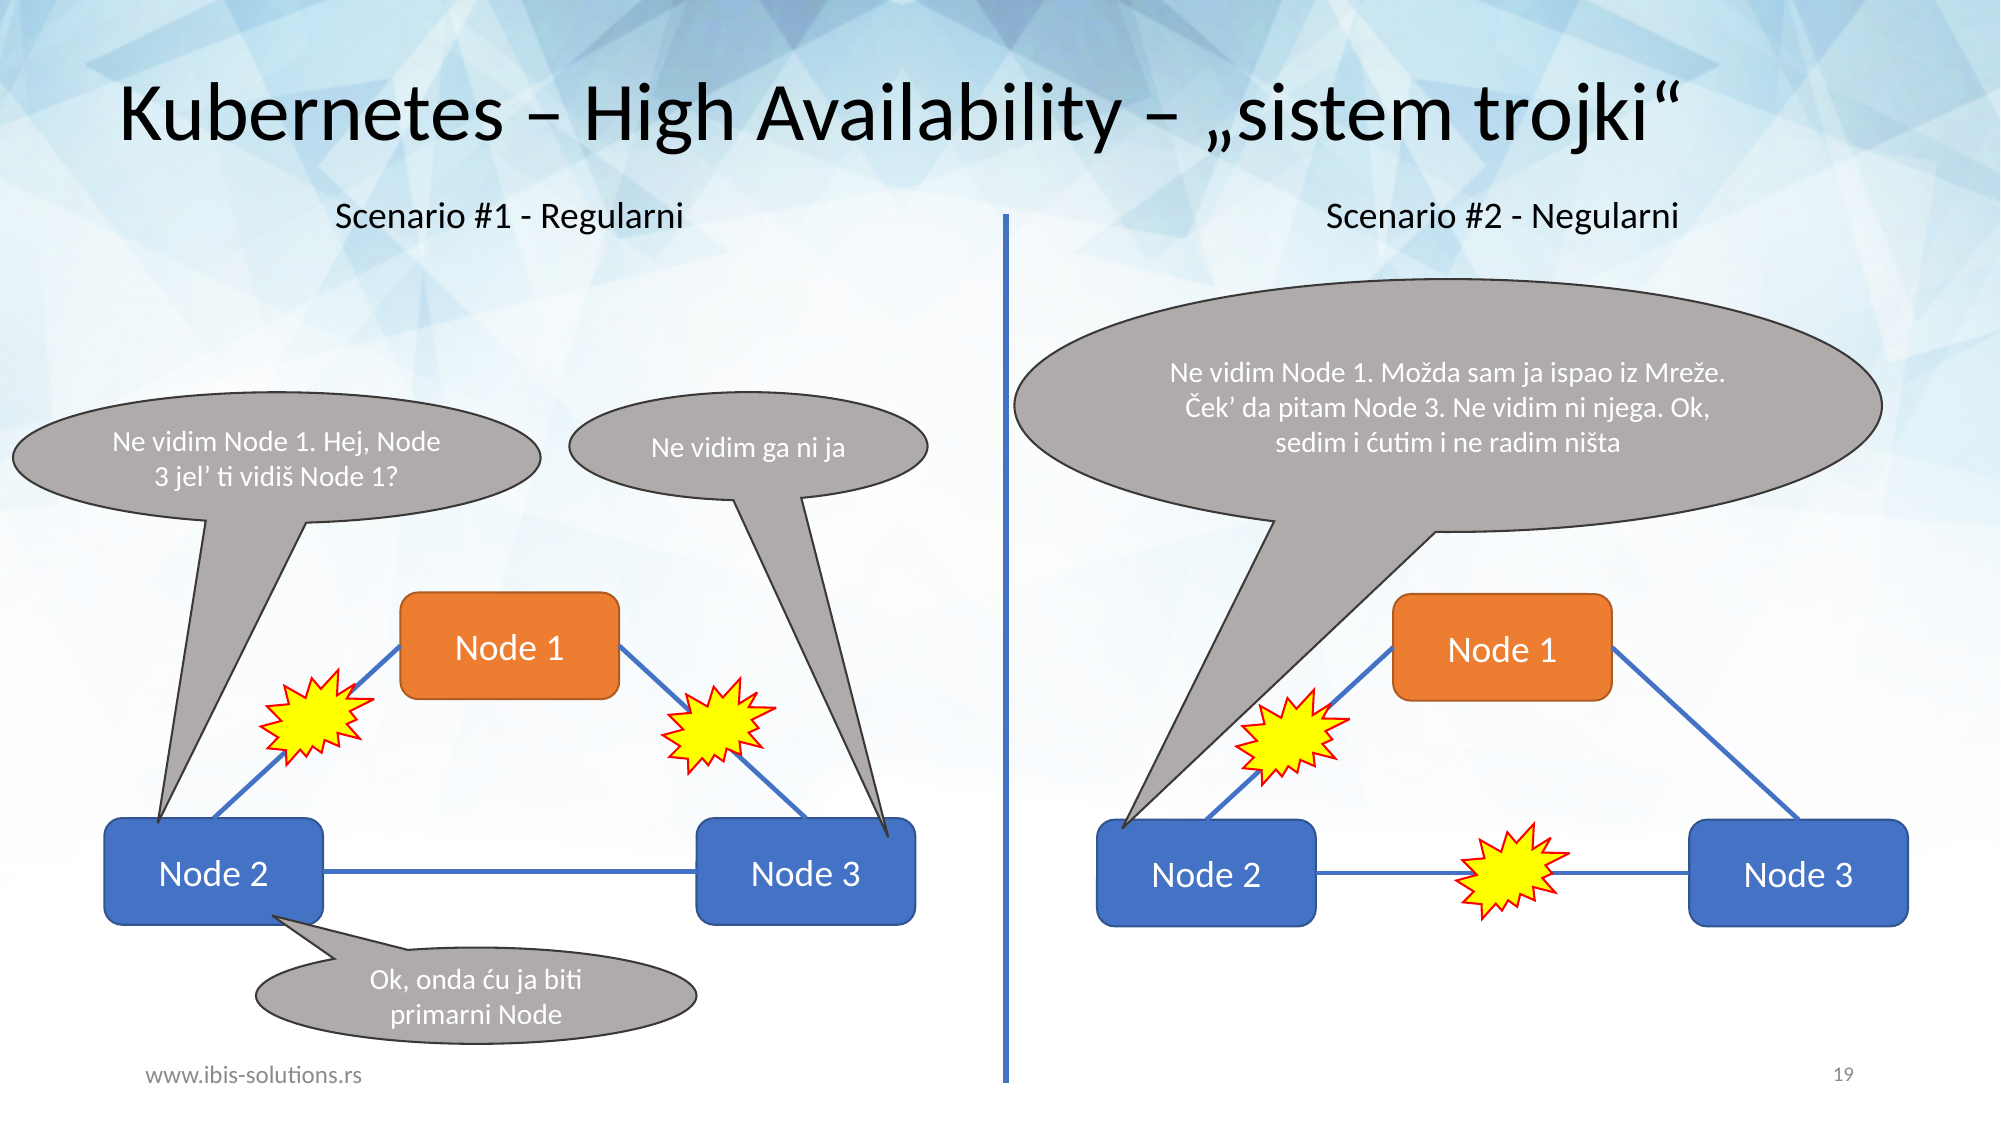

Kubernetes – High Availability – „sistem trojki“

Scenario #1 - Regularni
Scenario #2 - Negularni
Ne vidim Node 1. Možda sam ja ispao iz Mreže. Ček’ da pitam Node 3. Ne vidim ni njega. Ok, sedim i ćutim i ne radim ništa
Ne vidim Node 1. Hej, Node 3 jel’ ti vidiš Node 1?
Ne vidim ga ni ja
Node 1
Node 1

Node 2
Node 3
Node 2
Node 3

Ok, onda ću ja biti primarni Node
www.ibis-solutions.rs
19
19